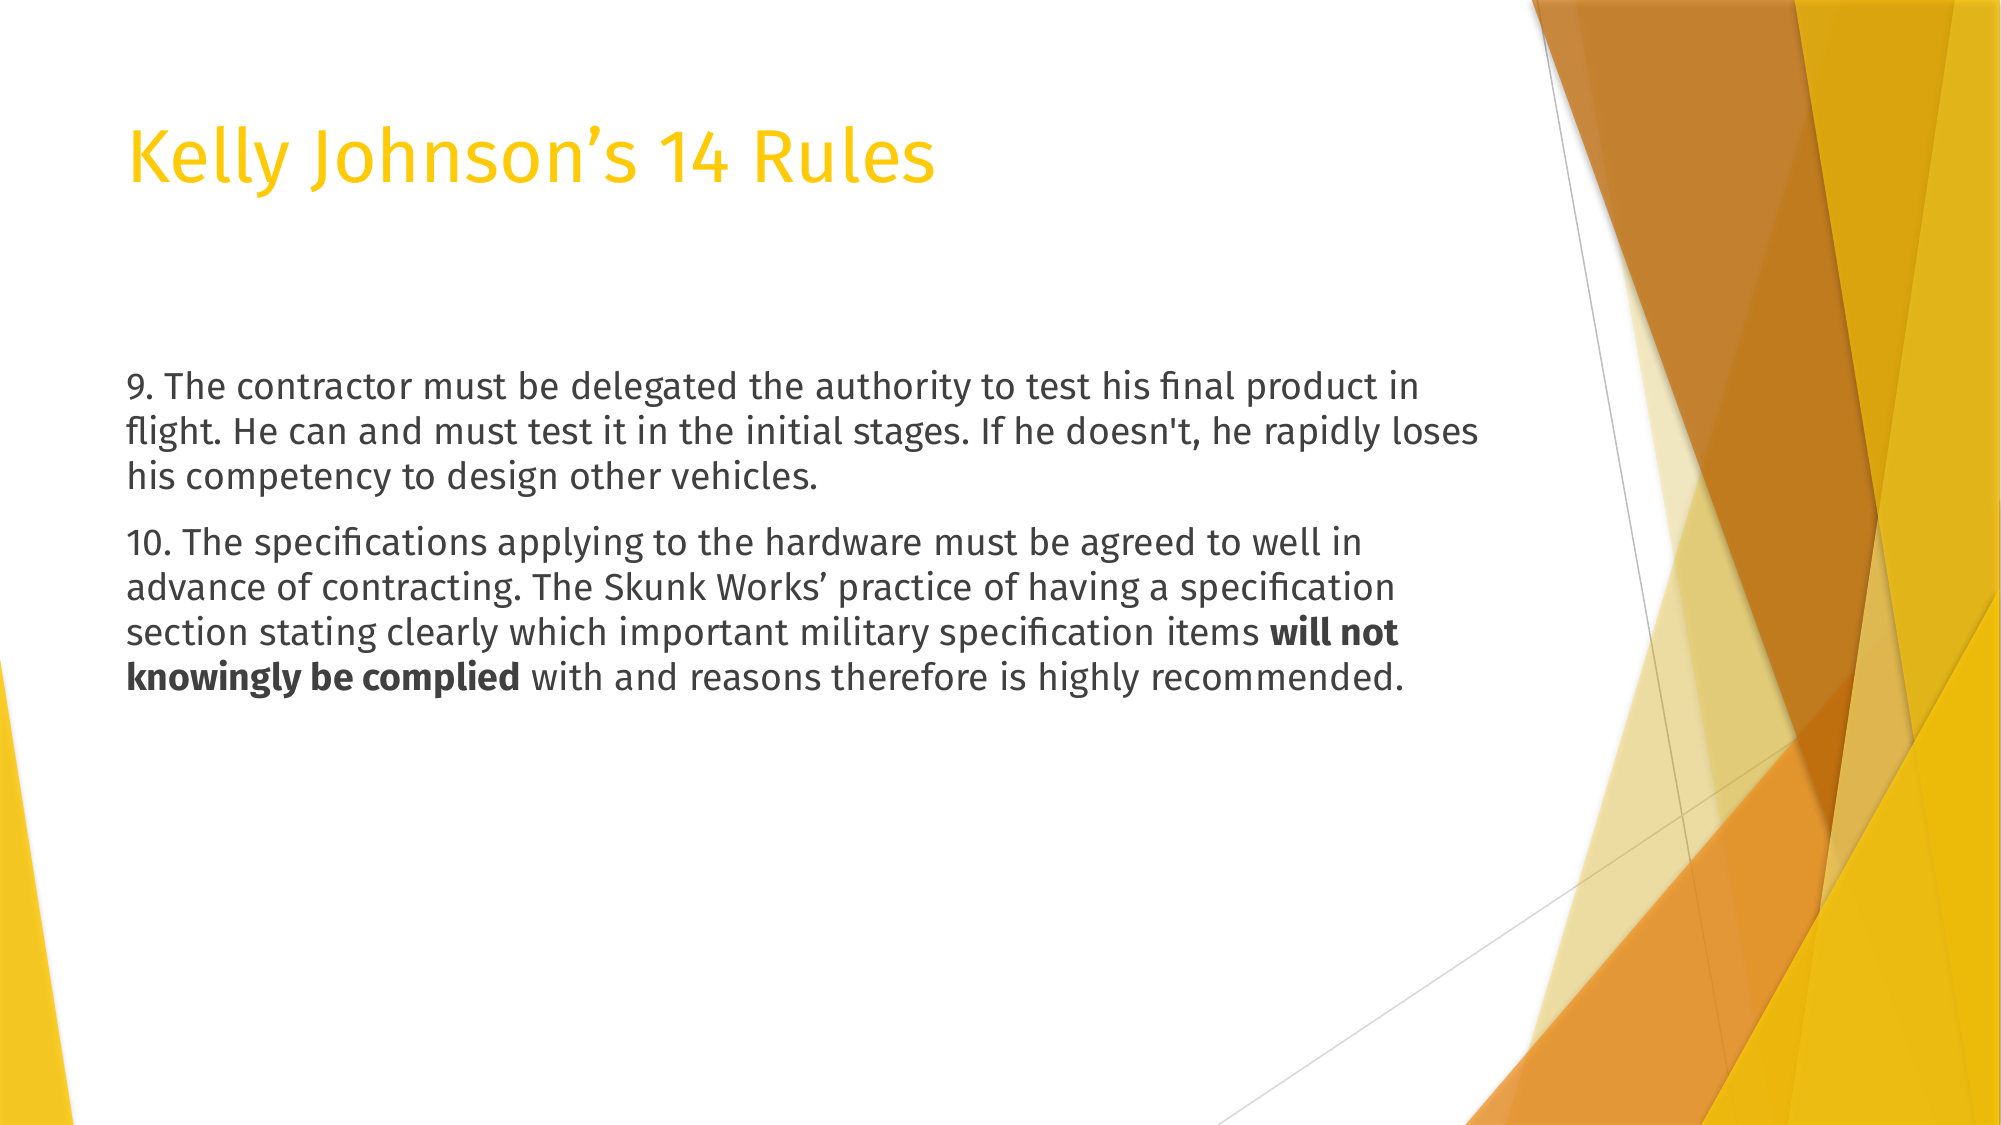

# Kelly Johnson’s 14 Rules
9. The contractor must be delegated the authority to test his final product in flight. He can and must test it in the initial stages. If he doesn't, he rapidly loses his competency to design other vehicles.
10. The specifications applying to the hardware must be agreed to well in advance of contracting. The Skunk Works’ practice of having a specification section stating clearly which important military specification items will not knowingly be complied with and reasons therefore is highly recommended.